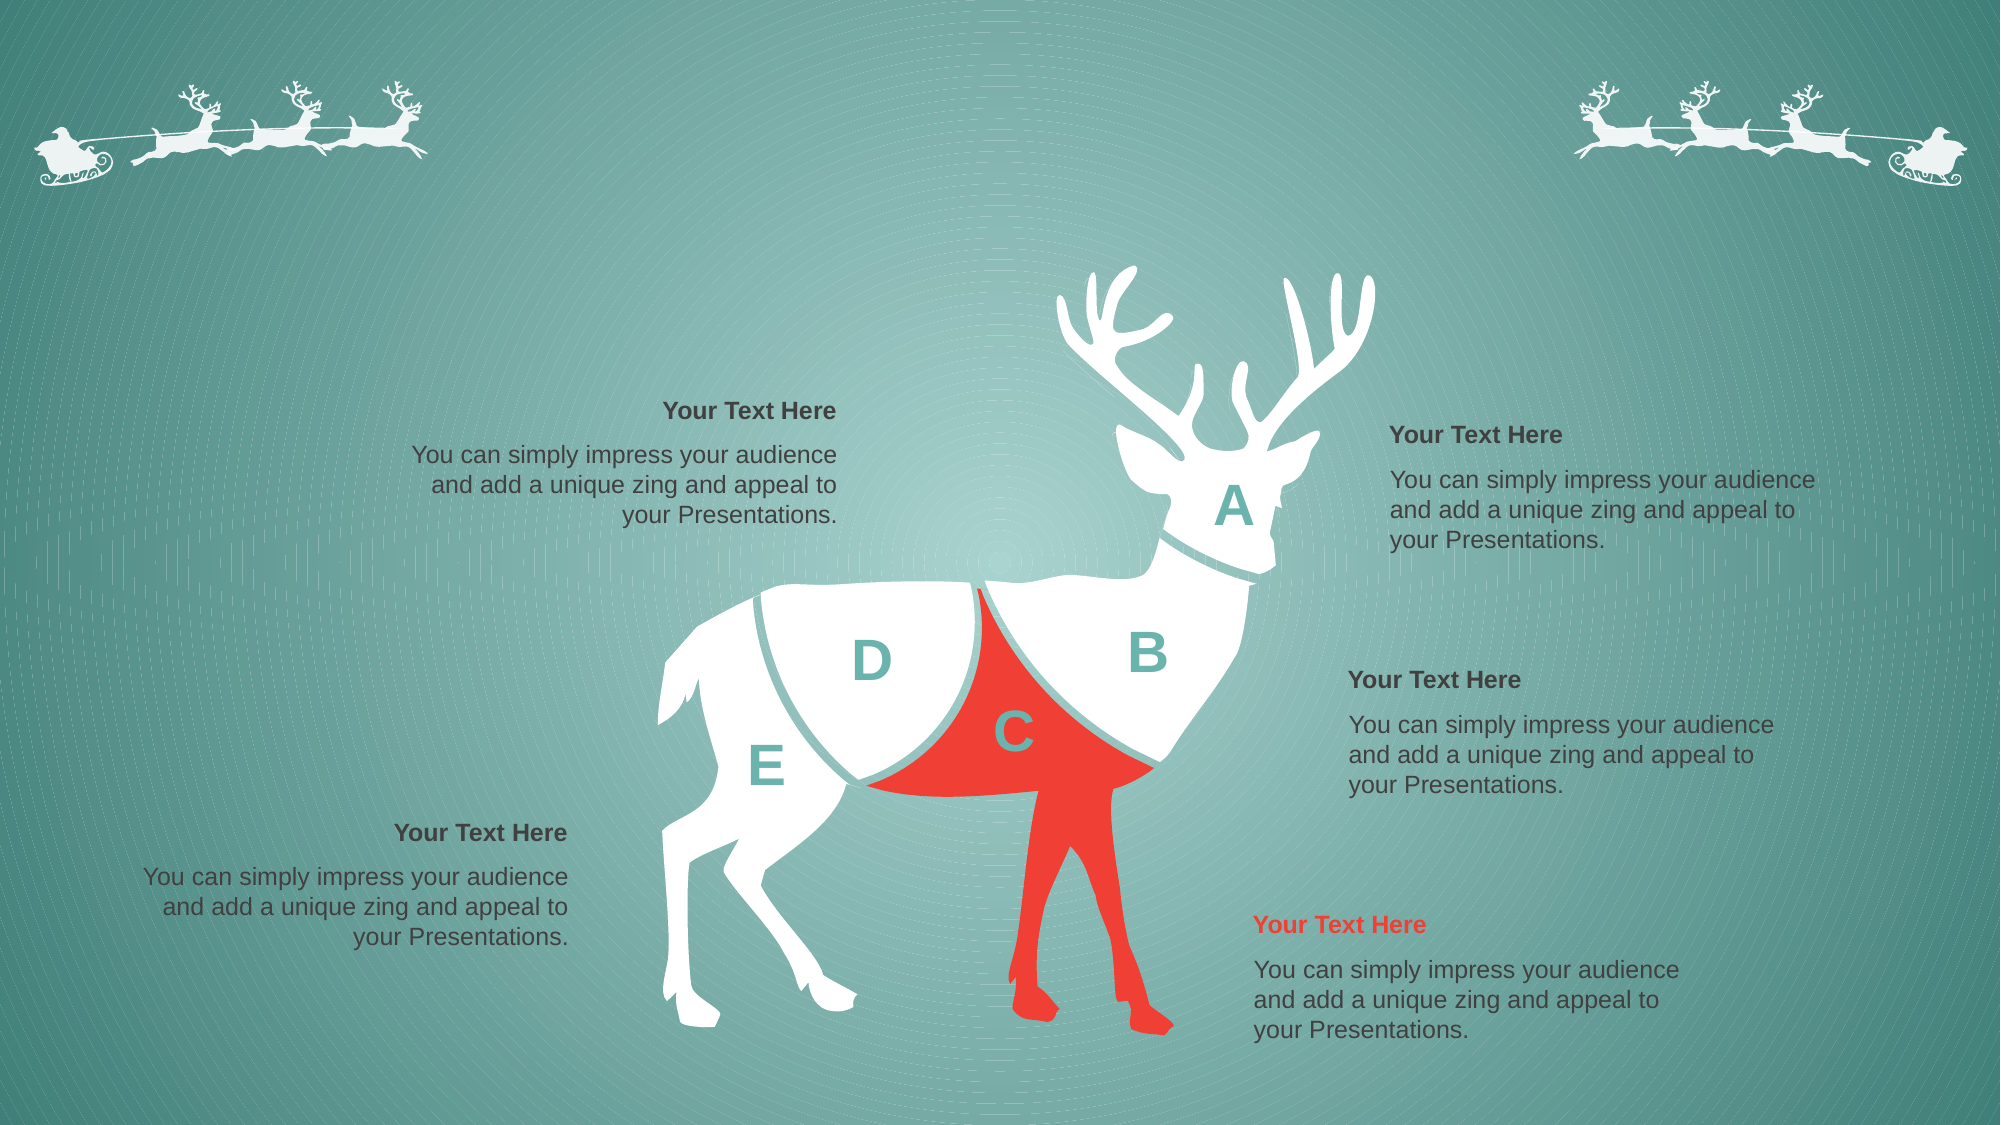

Your Text Here
You can simply impress your audience and add a unique zing and appeal to your Presentations.
Your Text Here
You can simply impress your audience and add a unique zing and appeal to your Presentations.
A
B
D
Your Text Here
You can simply impress your audience and add a unique zing and appeal to your Presentations.
C
E
Your Text Here
You can simply impress your audience and add a unique zing and appeal to your Presentations.
Your Text Here
You can simply impress your audience and add a unique zing and appeal to your Presentations.